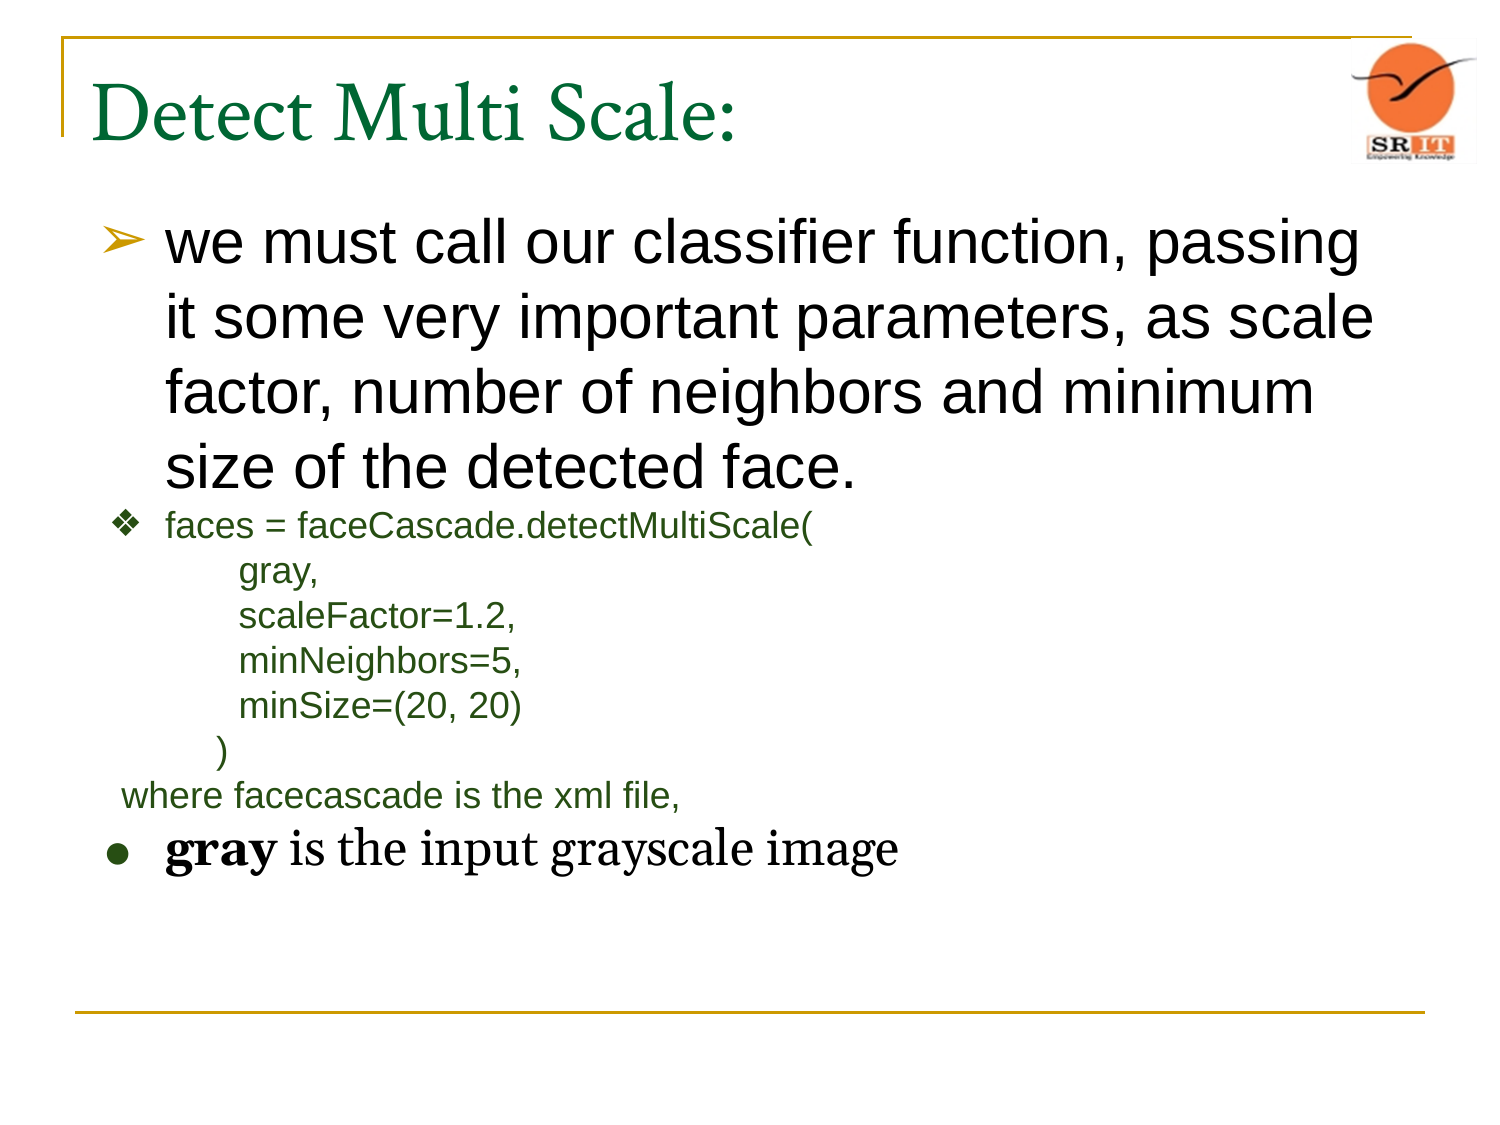

# Detect Multi Scale:
we must call our classifier function, passing it some very important parameters, as scale factor, number of neighbors and minimum size of the detected face.
faces = faceCascade.detectMultiScale(
       gray,
       scaleFactor=1.2,
       minNeighbors=5,
       minSize=(20, 20)
            )
   where facecascade is the xml file,
gray is the input grayscale image